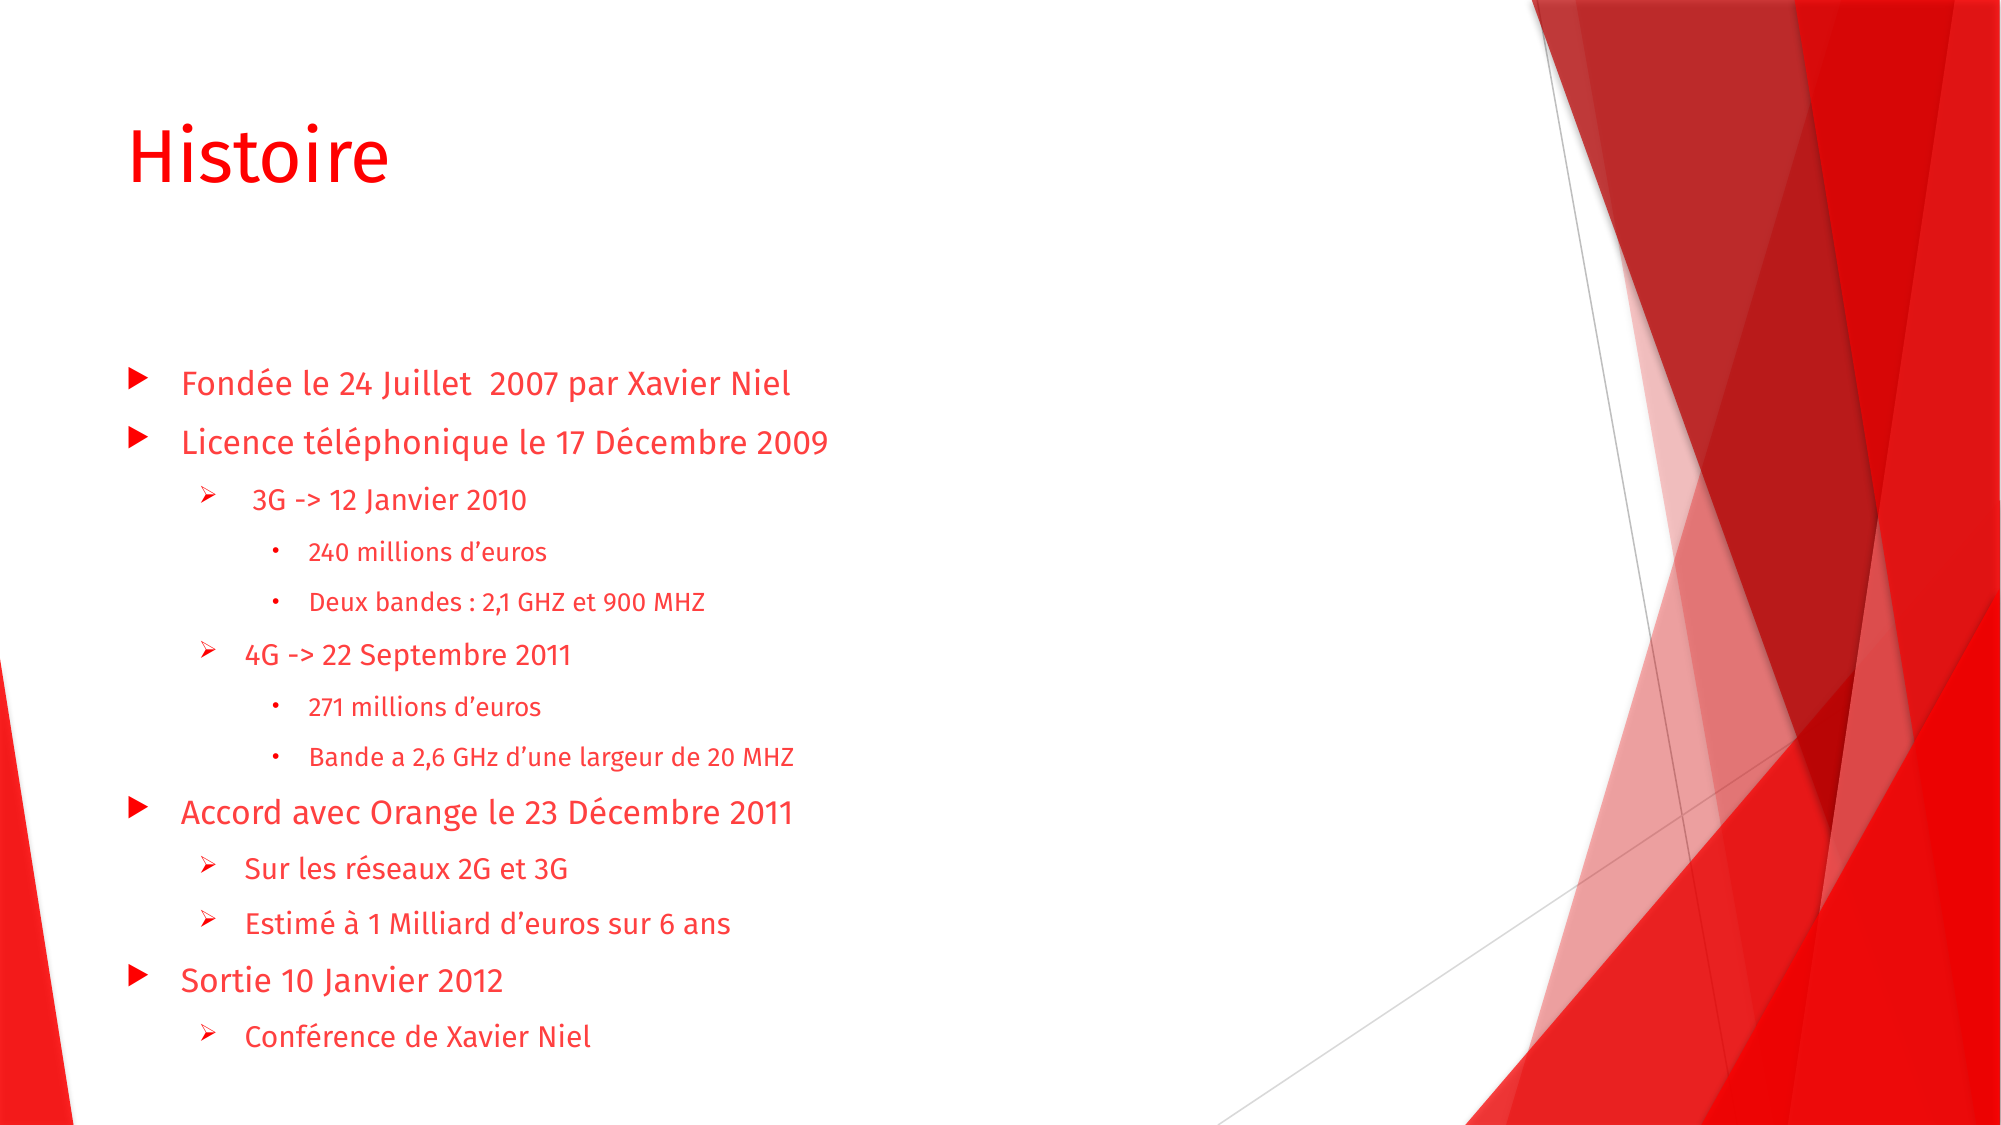

# Histoire
Fondée le 24 Juillet  2007 par Xavier Niel
Licence téléphonique le 17 Décembre 2009
 3G -> 12 Janvier 2010
240 millions d’euros
Deux bandes : 2,1 GHZ et 900 MHZ
4G -> 22 Septembre 2011
271 millions d’euros
Bande a 2,6 GHz d’une largeur de 20 MHZ
Accord avec Orange le 23 Décembre 2011
Sur les réseaux 2G et 3G
Estimé à 1 Milliard d’euros sur 6 ans
Sortie 10 Janvier 2012
Conférence de Xavier Niel